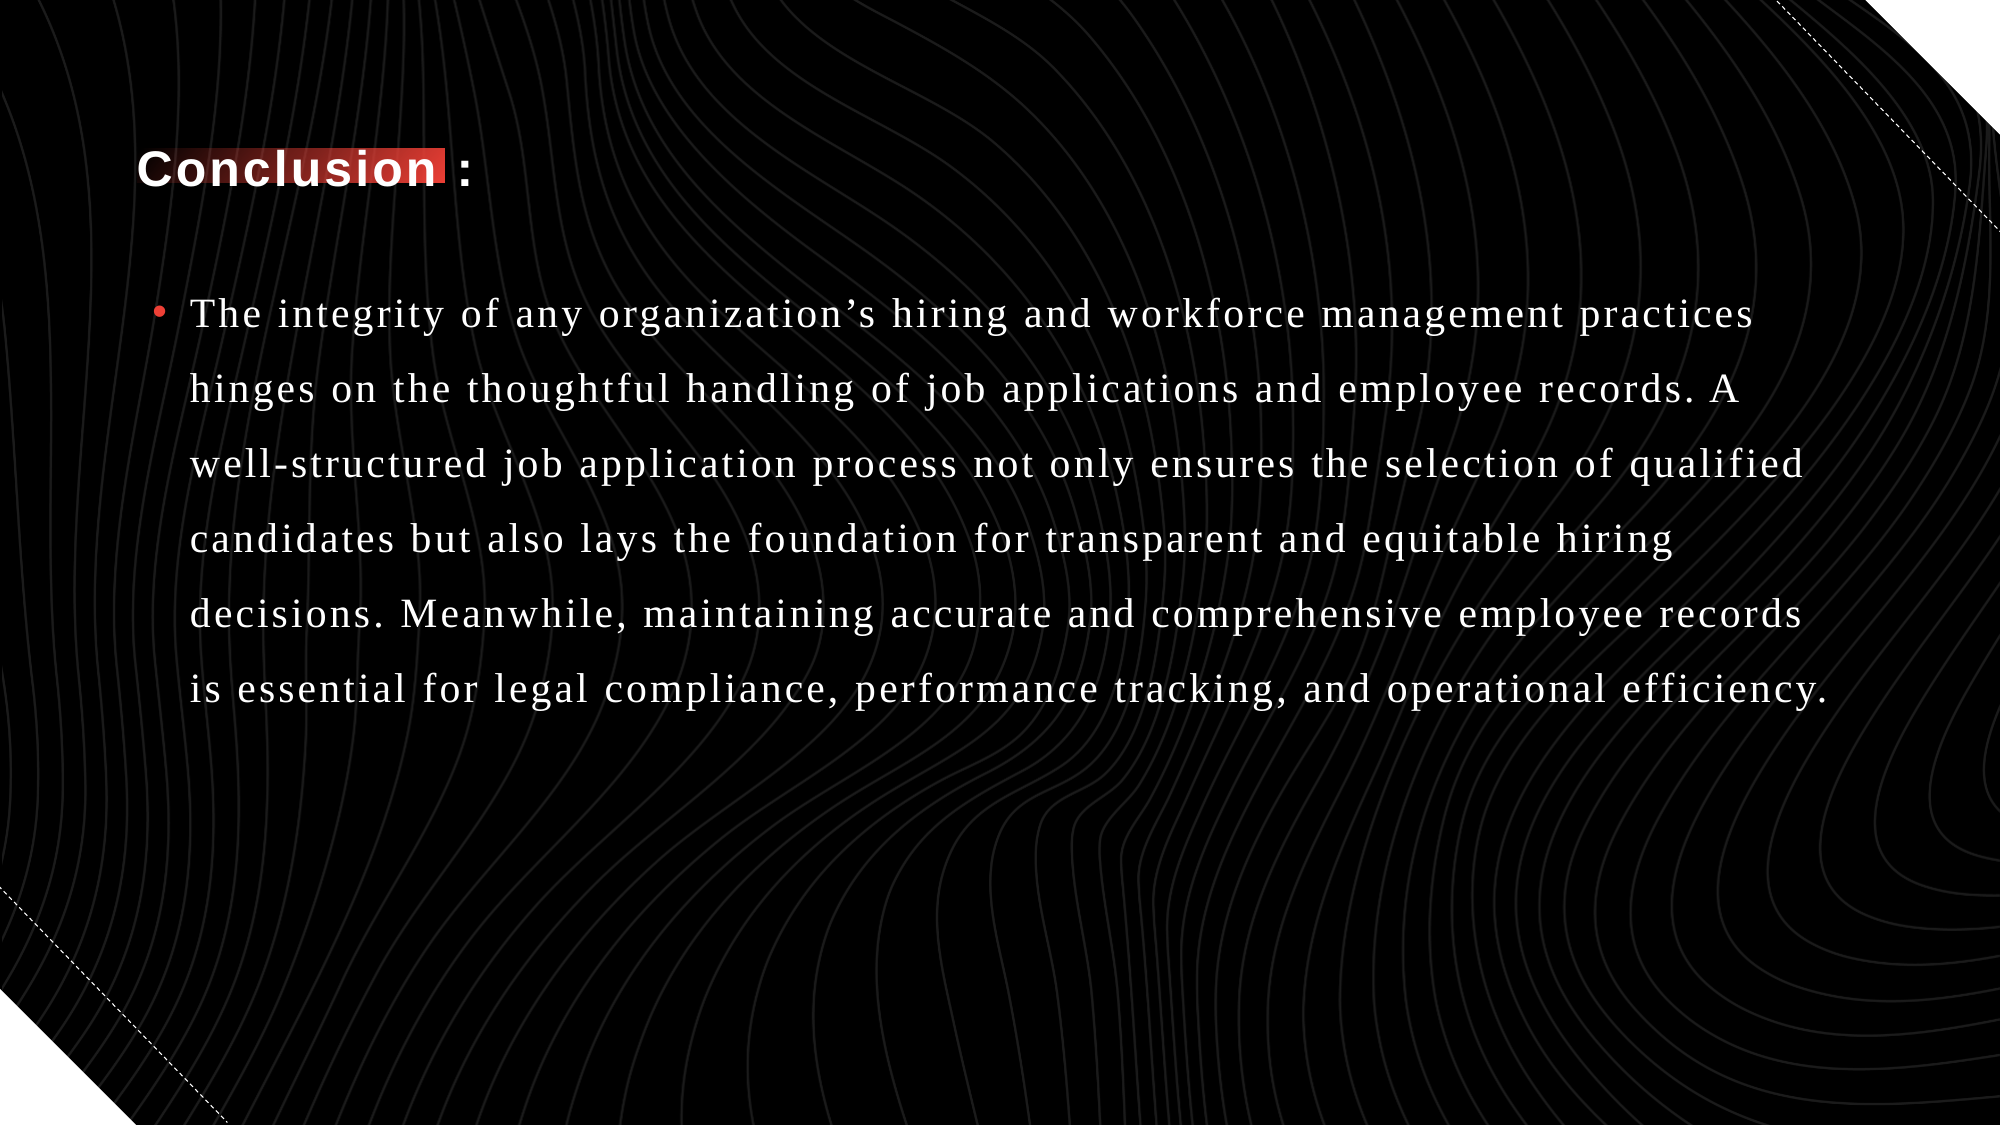

# Conclusion :
The integrity of any organization’s hiring and workforce management practices hinges on the thoughtful handling of job applications and employee records. A well-structured job application process not only ensures the selection of qualified candidates but also lays the foundation for transparent and equitable hiring decisions. Meanwhile, maintaining accurate and comprehensive employee records is essential for legal compliance, performance tracking, and operational efficiency.